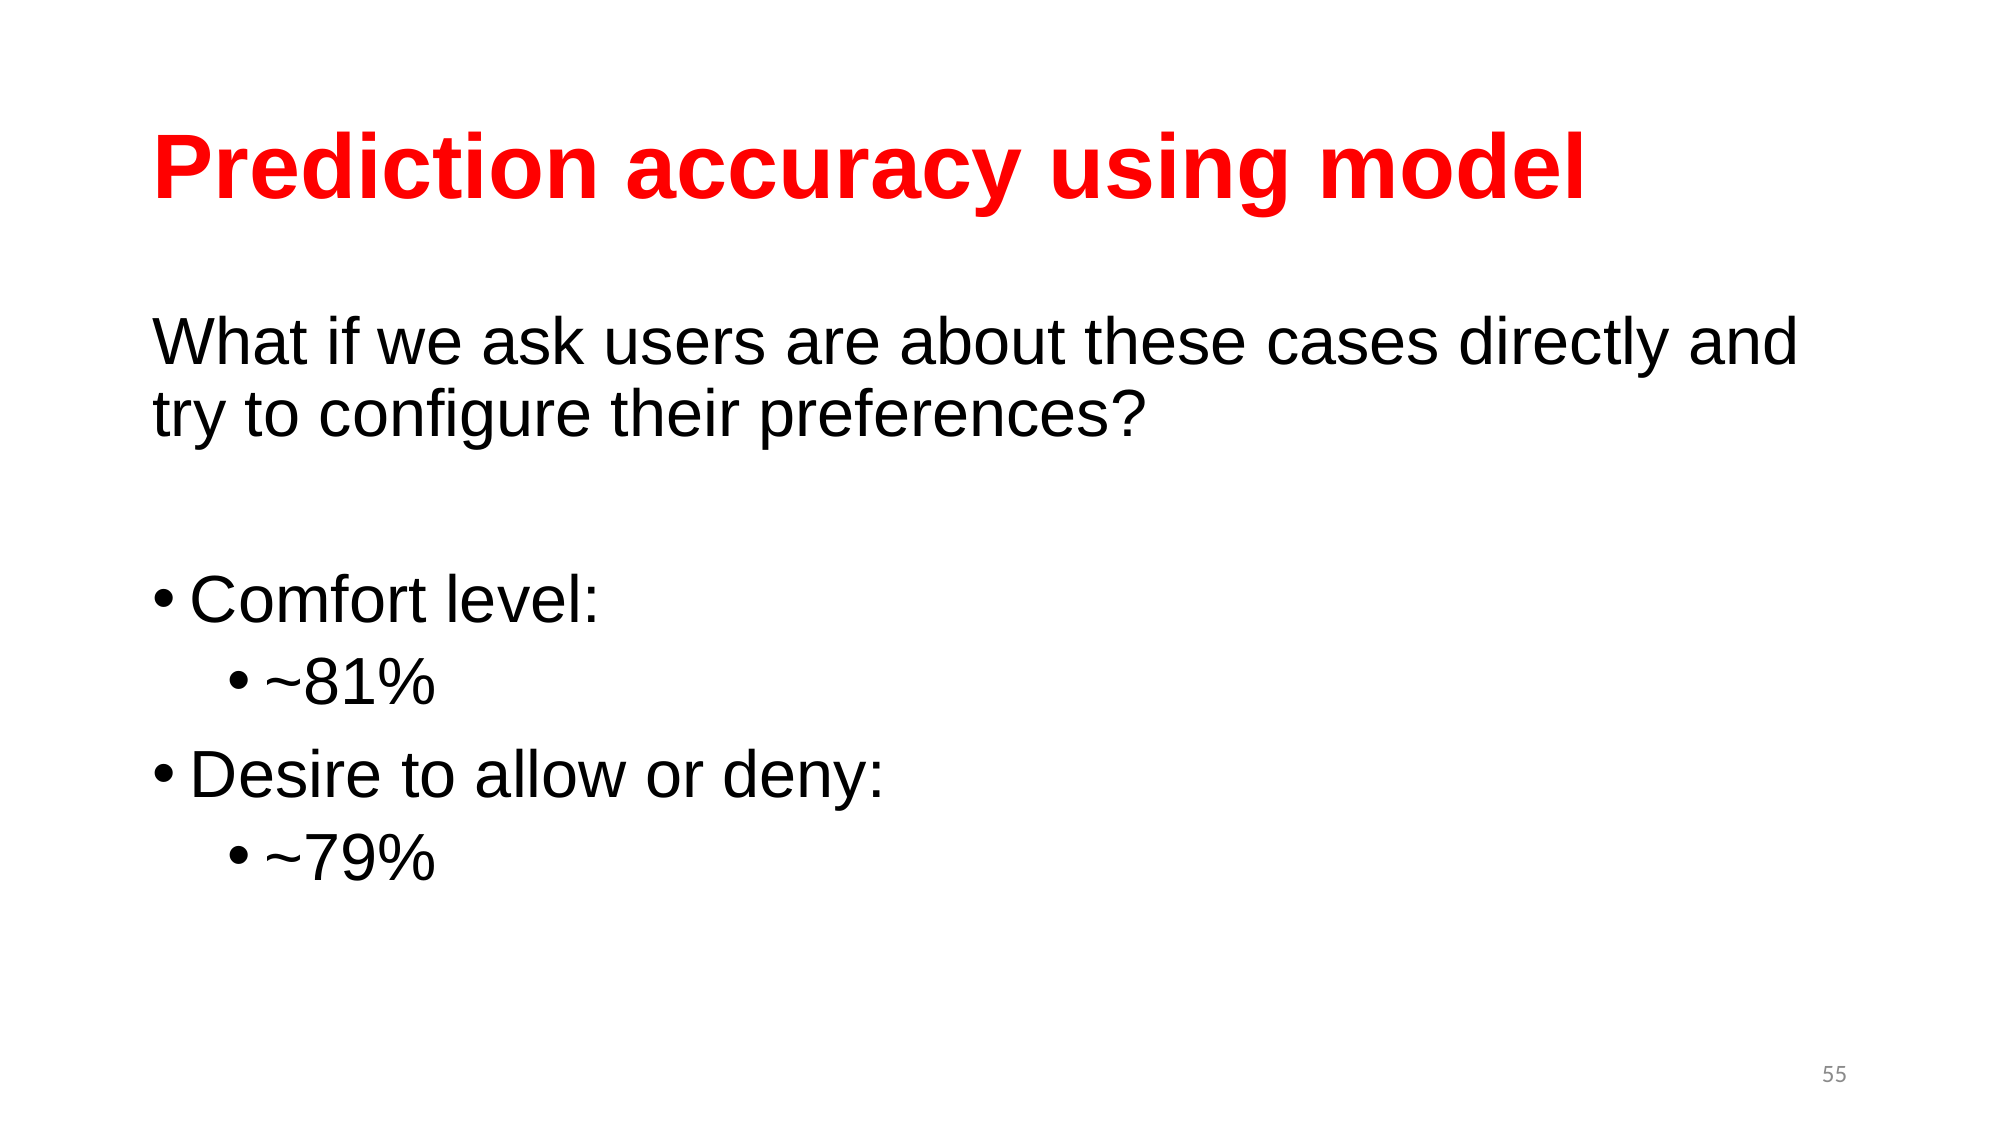

# Prediction accuracy using model
What if we ask users are about these cases directly and try to configure their preferences?

Comfort level:
~81%
Desire to allow or deny:
~79%

55